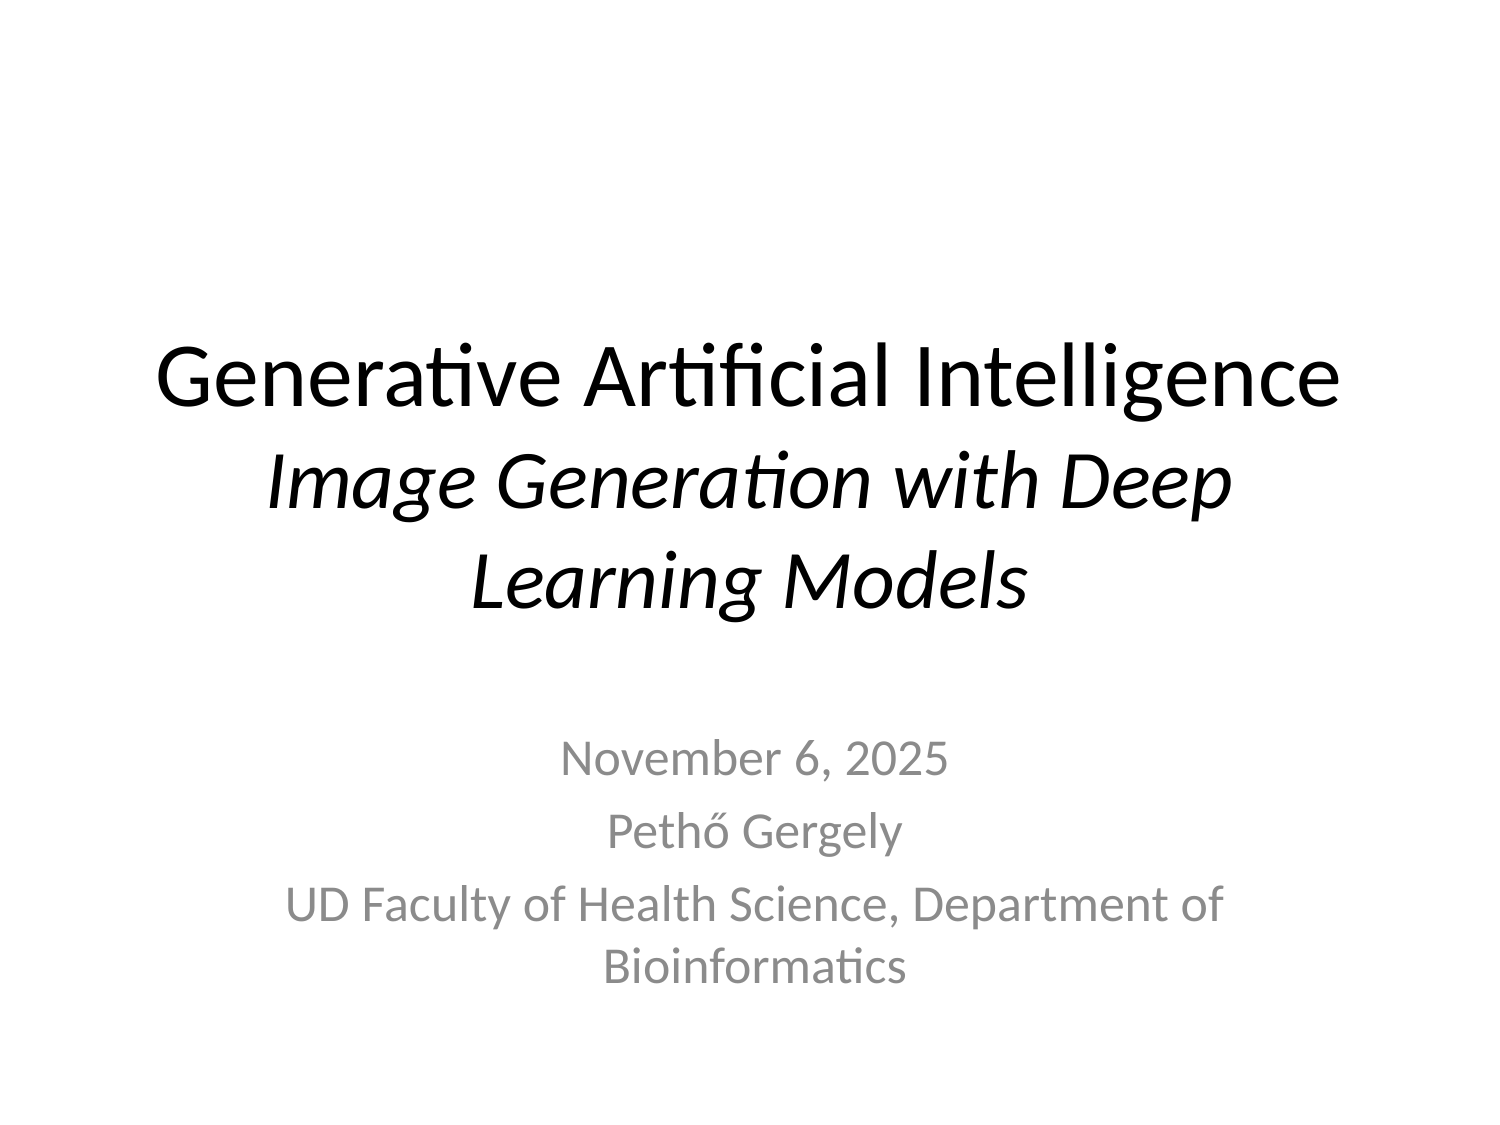

# Generative Artificial Intelligence Image Generation with Deep Learning Models
November 6, 2025
Pethő Gergely
UD Faculty of Health Science, Department of Bioinformatics